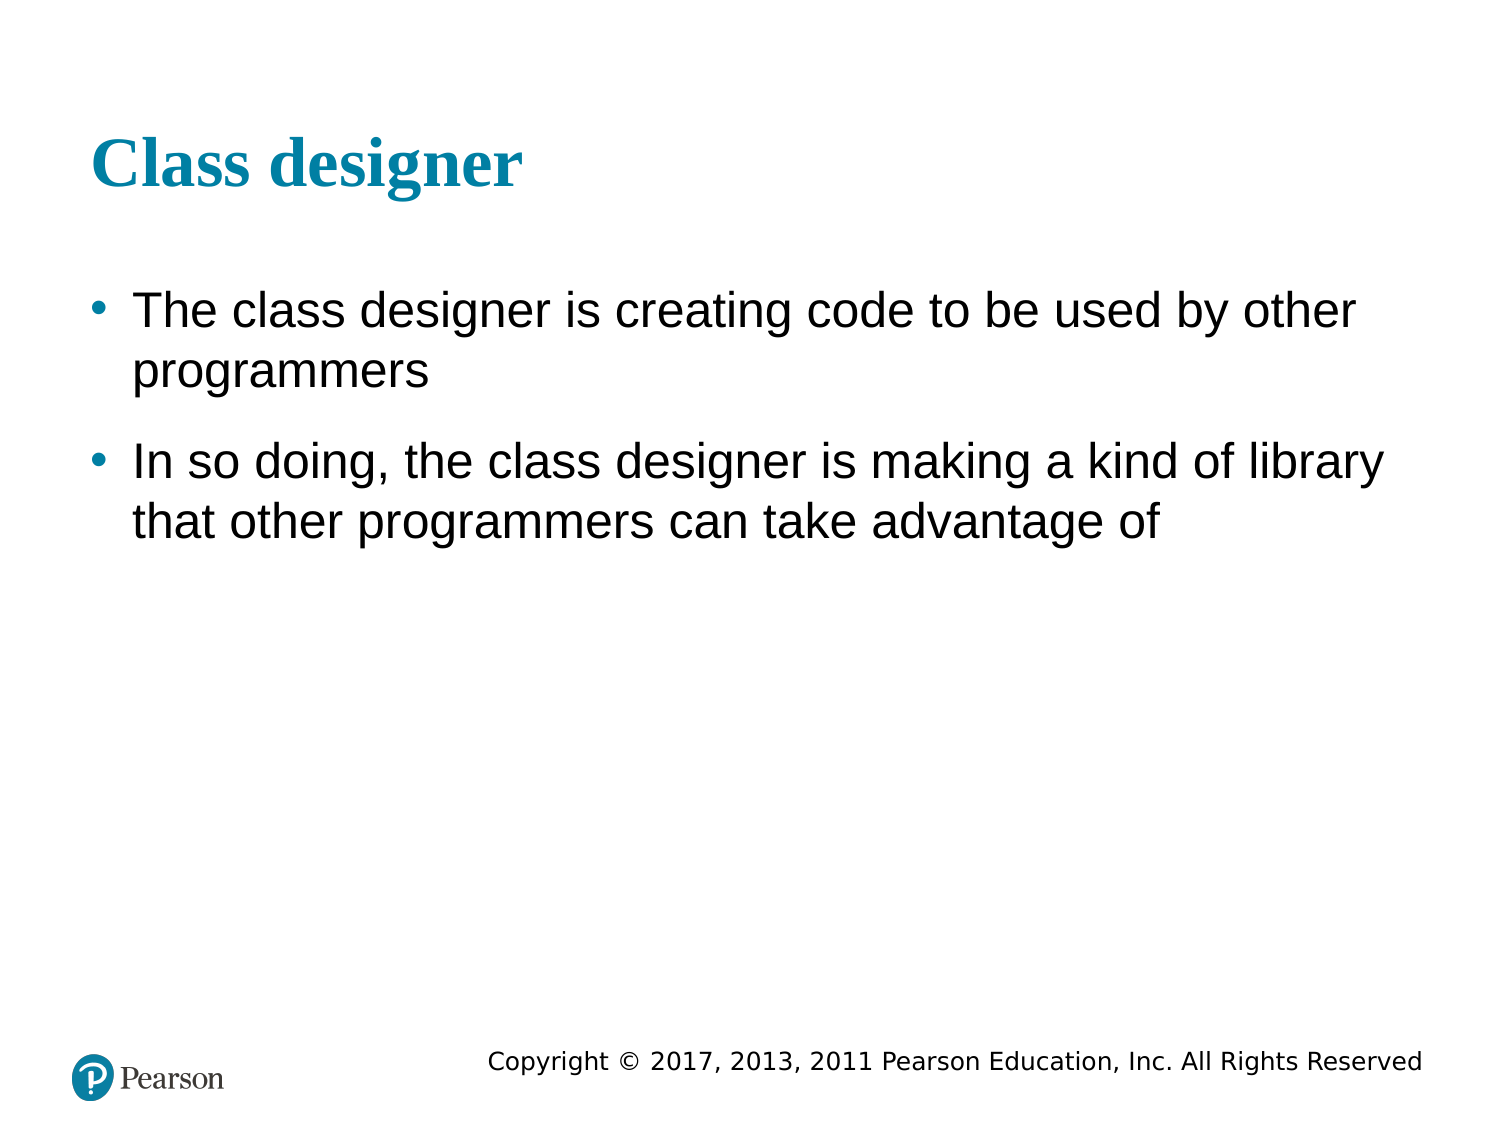

# Class designer
The class designer is creating code to be used by other programmers
In so doing, the class designer is making a kind of library that other programmers can take advantage of